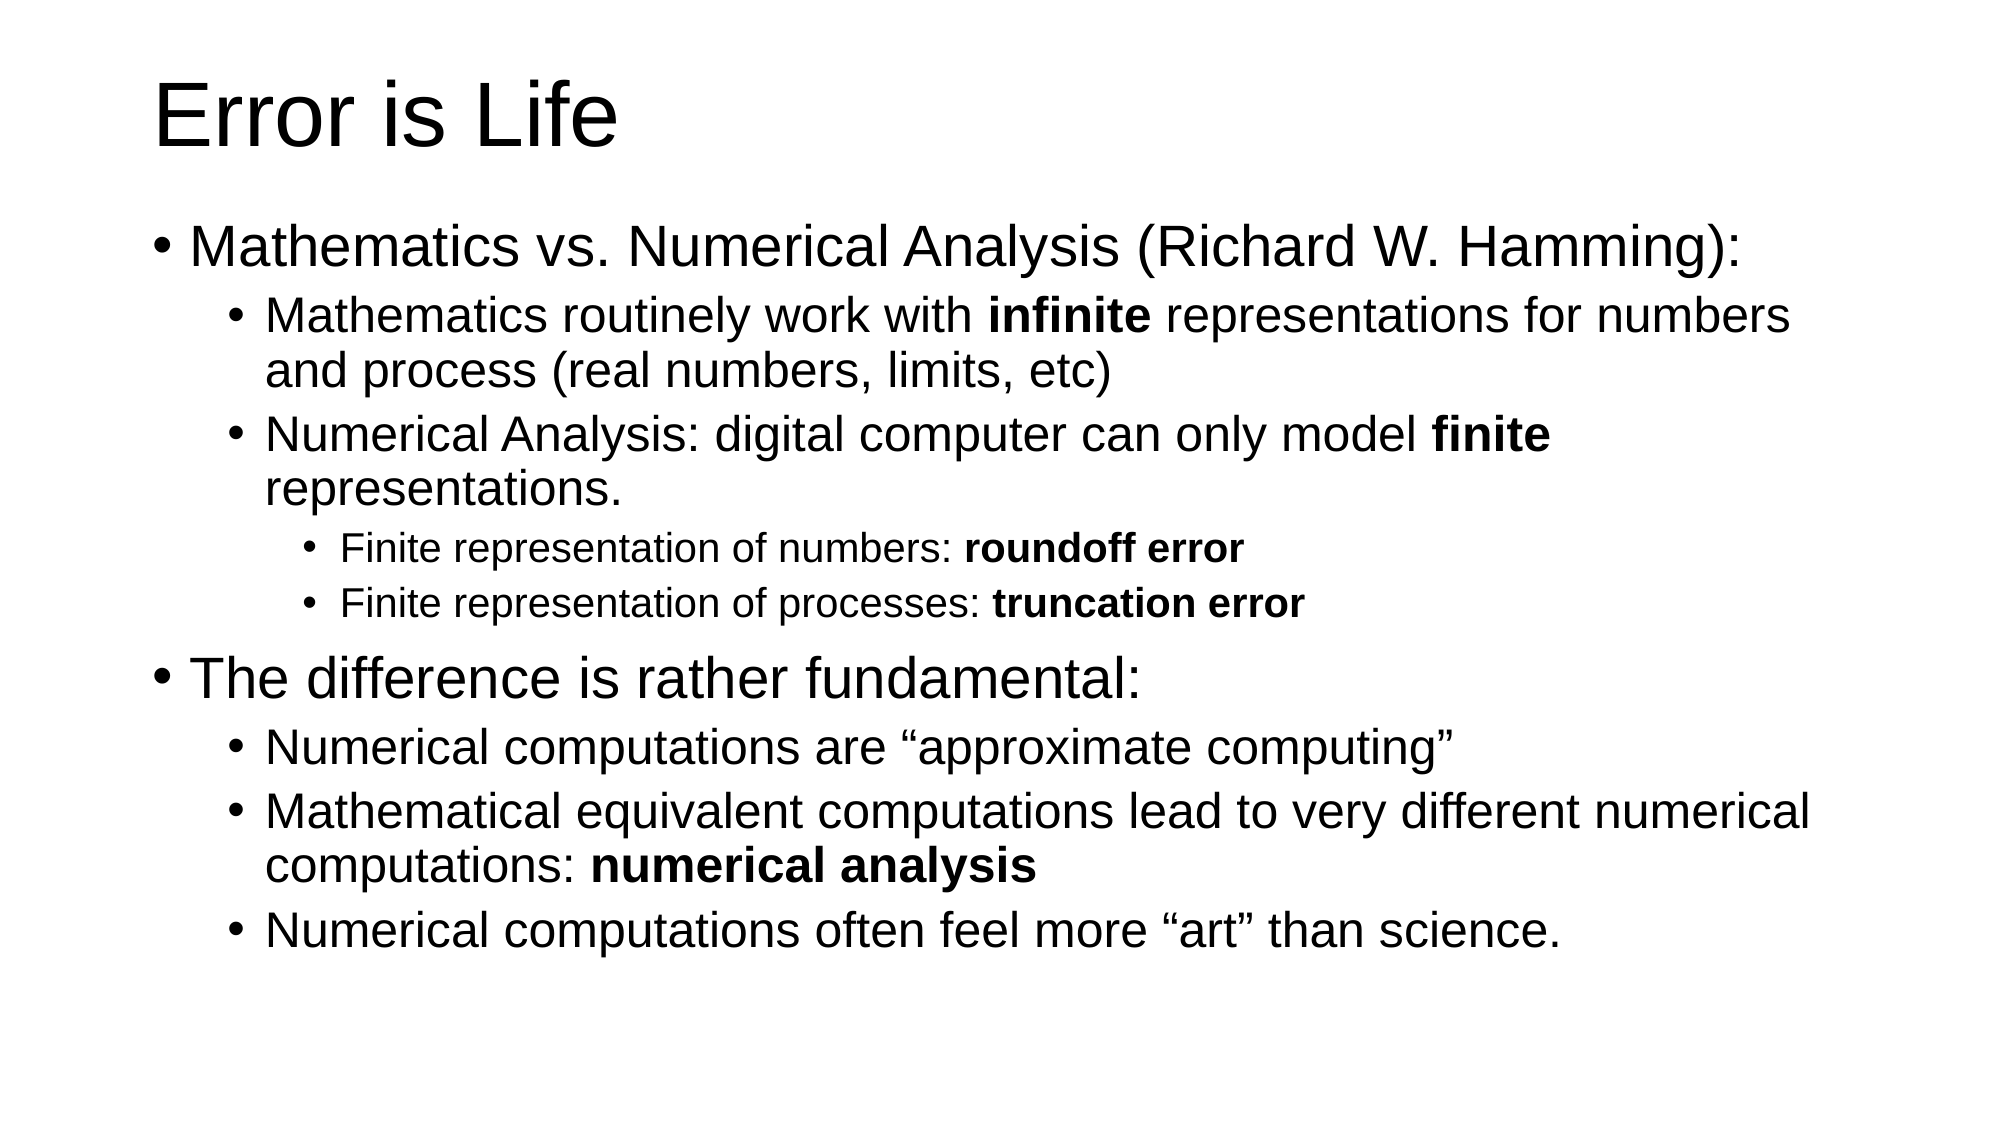

# Error is Life
Mathematics vs. Numerical Analysis (Richard W. Hamming):
Mathematics routinely work with infinite representations for numbers and process (real numbers, limits, etc)
Numerical Analysis: digital computer can only model finite representations.
Finite representation of numbers: roundoff error
Finite representation of processes: truncation error
The difference is rather fundamental:
Numerical computations are “approximate computing”
Mathematical equivalent computations lead to very different numerical computations: numerical analysis
Numerical computations often feel more “art” than science.